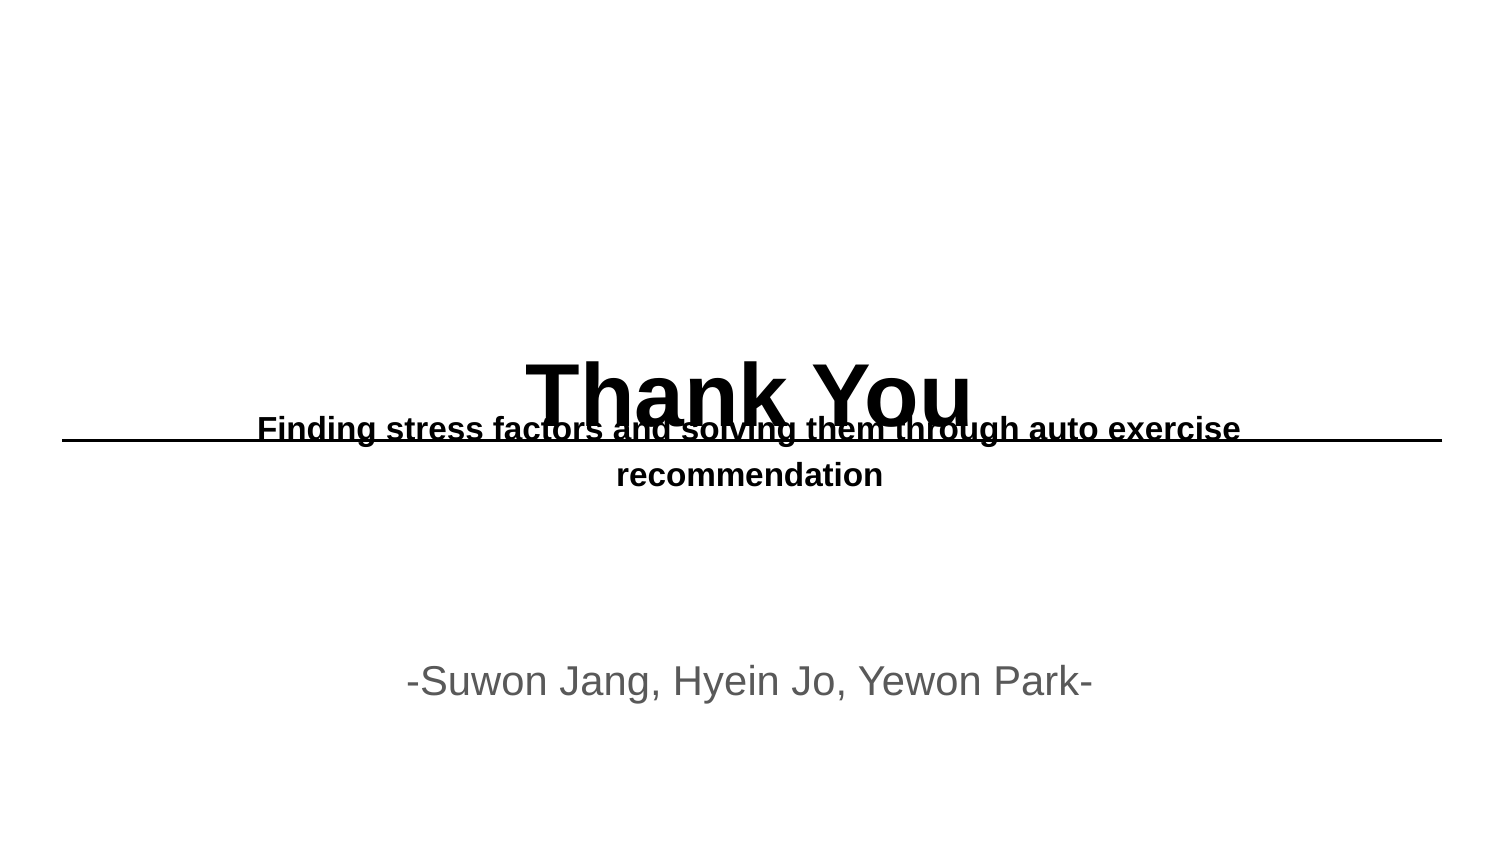

# Thank You
Finding stress factors and solving them through auto exercise recommendation
-Suwon Jang, Hyein Jo, Yewon Park-